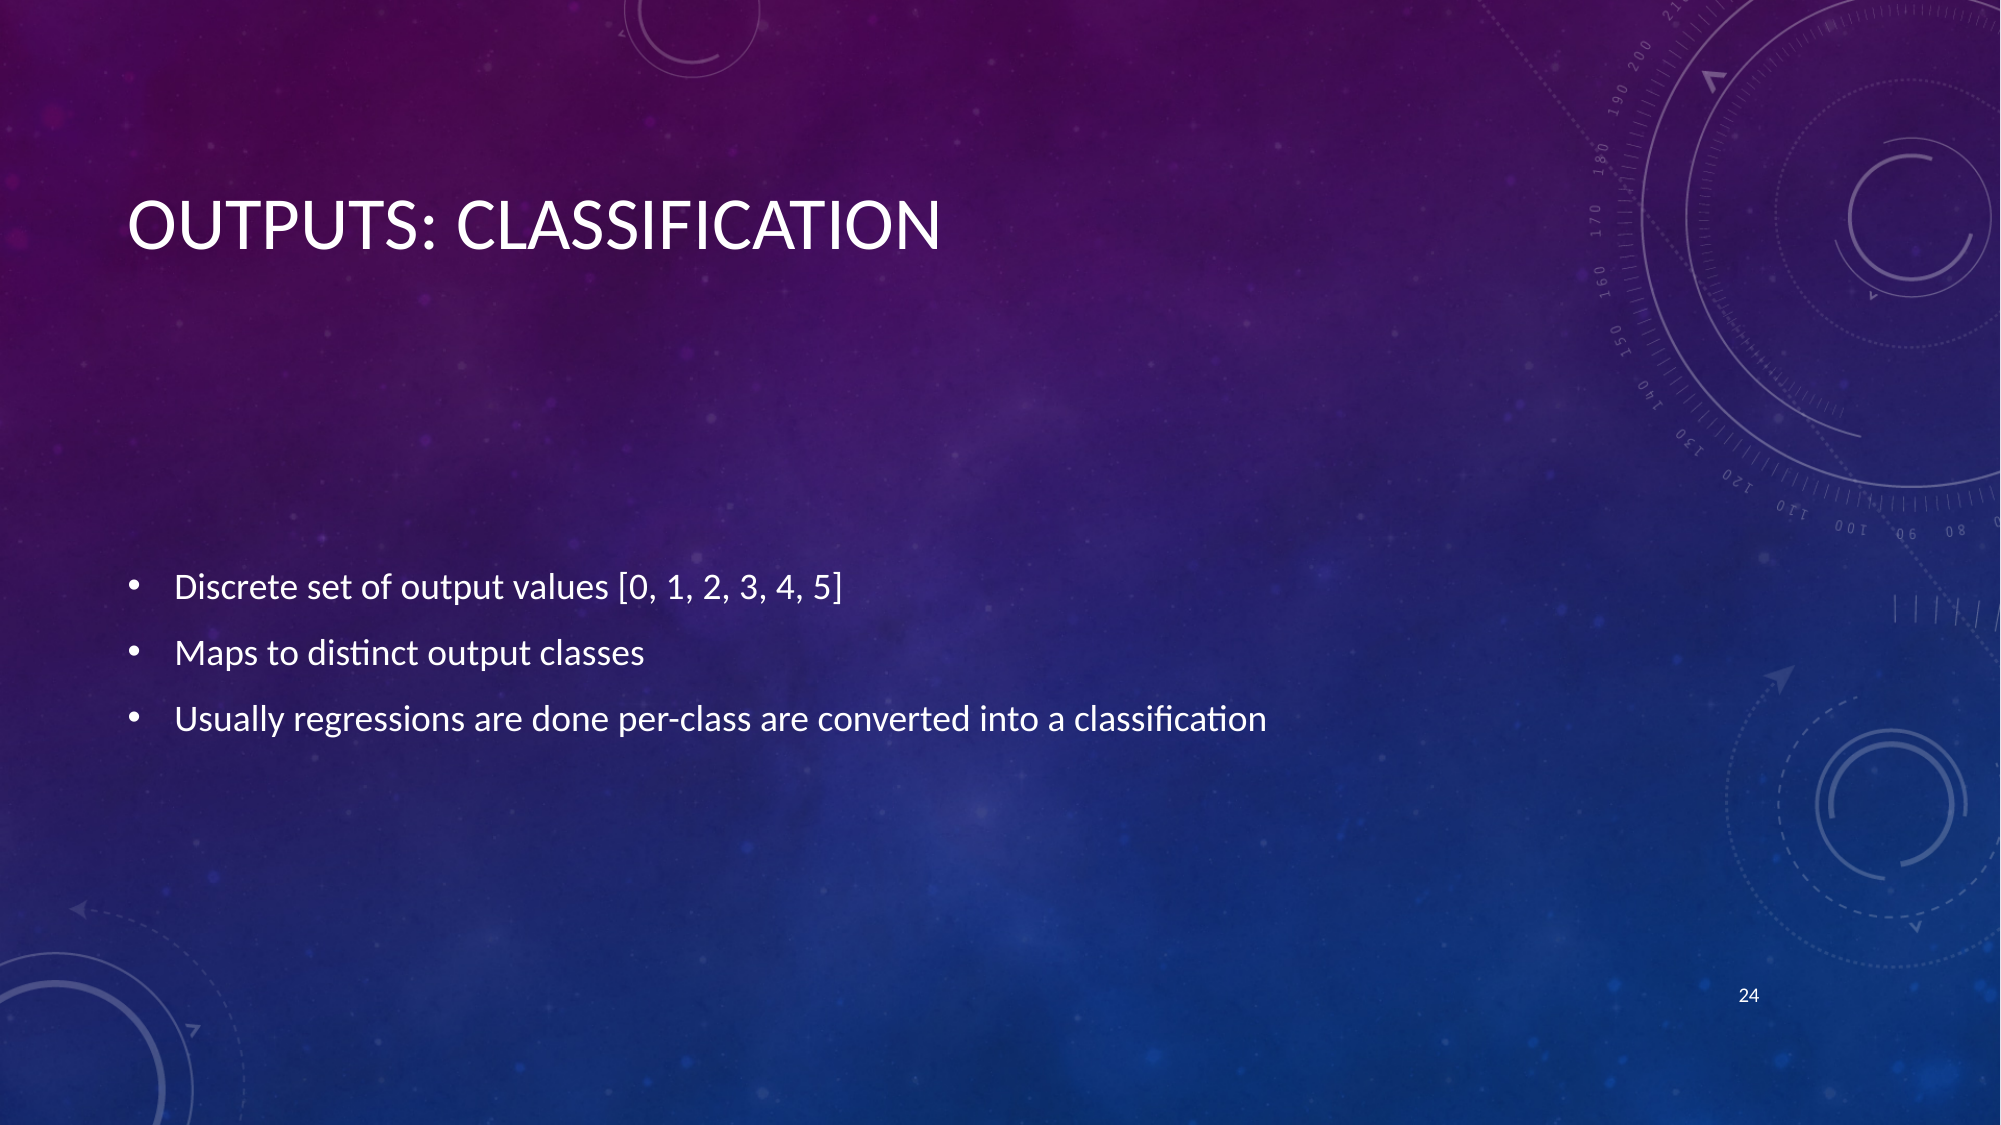

# Outputs: Classification
Discrete set of output values [0, 1, 2, 3, 4, 5]
Maps to distinct output classes
Usually regressions are done per-class are converted into a classification
24